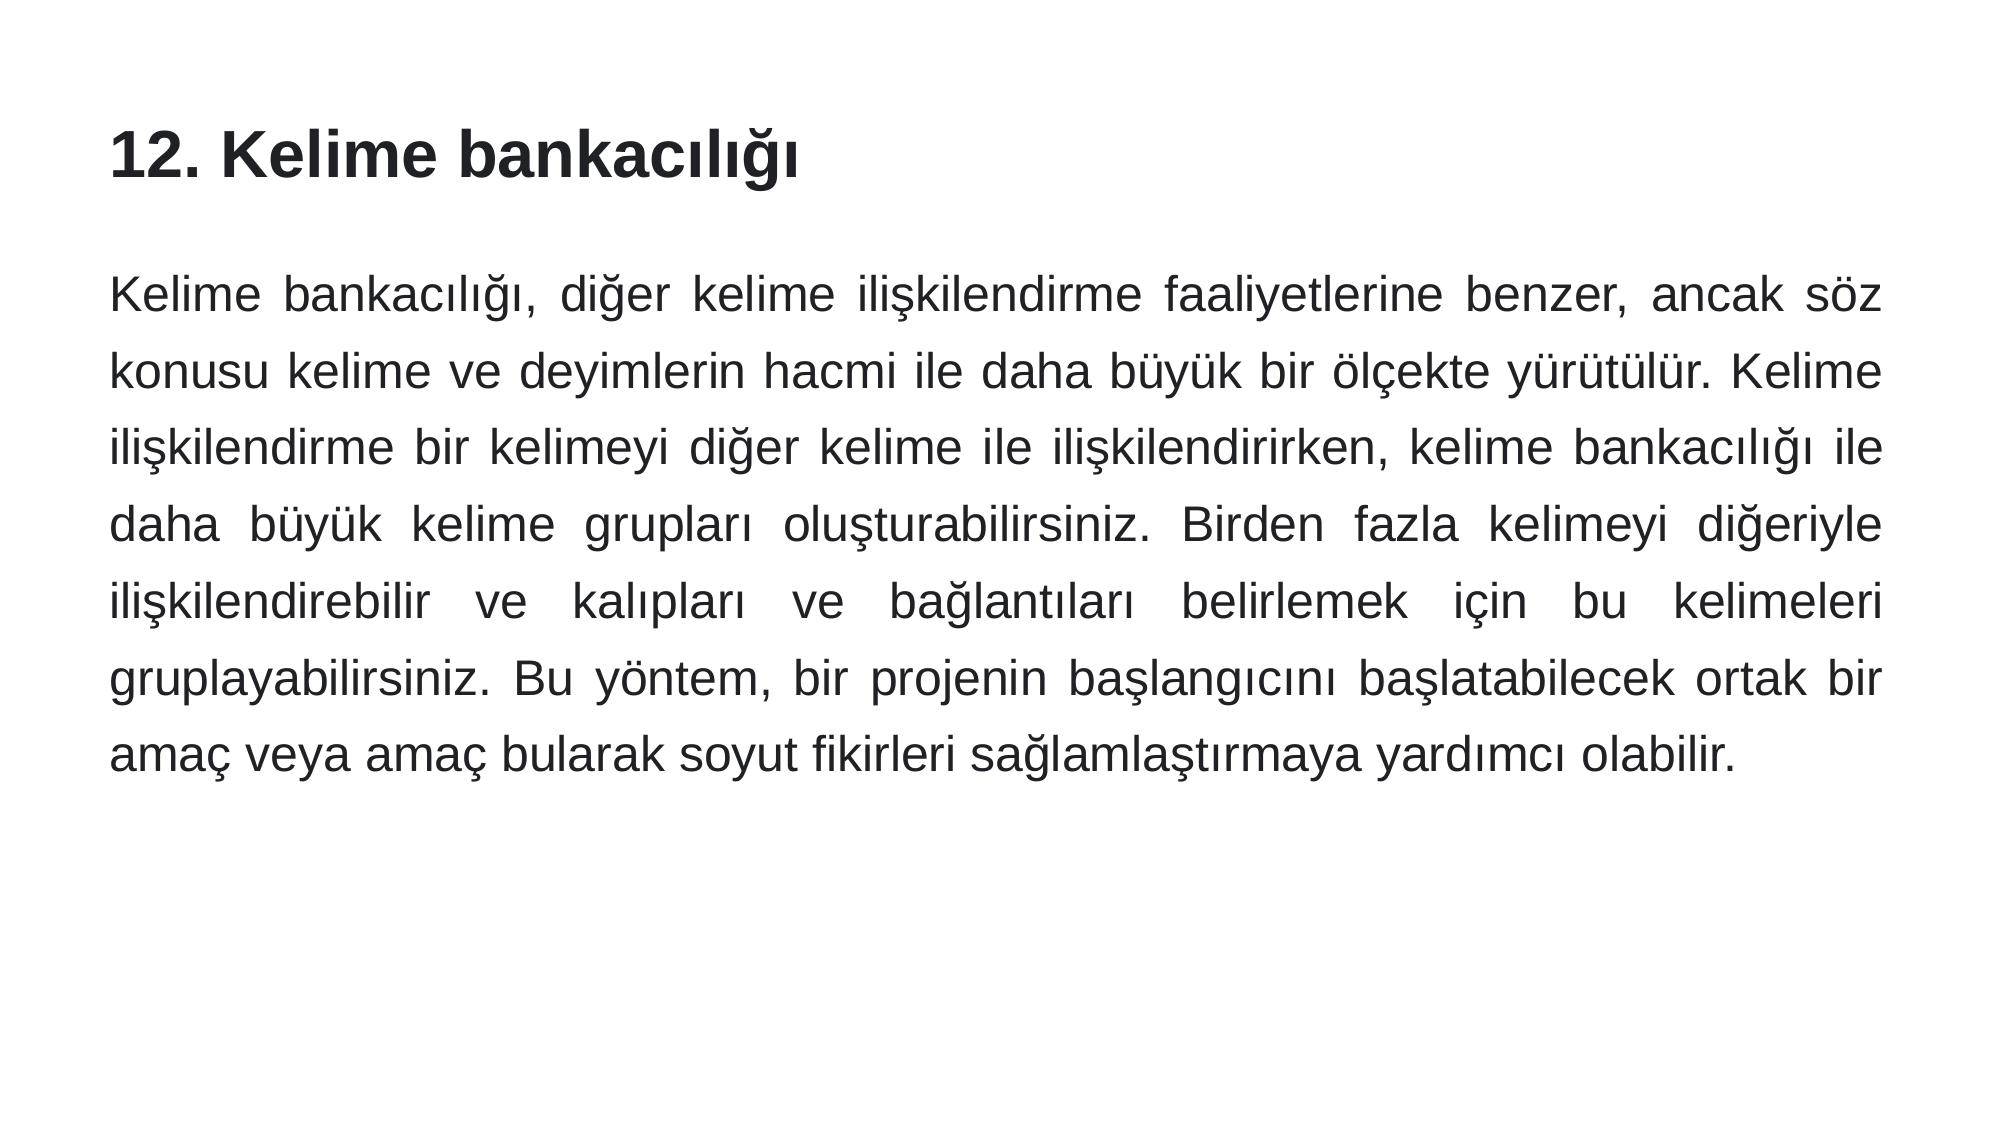

# 12. Kelime bankacılığı
Kelime bankacılığı, diğer kelime ilişkilendirme faaliyetlerine benzer, ancak söz konusu kelime ve deyimlerin hacmi ile daha büyük bir ölçekte yürütülür. Kelime ilişkilendirme bir kelimeyi diğer kelime ile ilişkilendirirken, kelime bankacılığı ile daha büyük kelime grupları oluşturabilirsiniz. Birden fazla kelimeyi diğeriyle ilişkilendirebilir ve kalıpları ve bağlantıları belirlemek için bu kelimeleri gruplayabilirsiniz. Bu yöntem, bir projenin başlangıcını başlatabilecek ortak bir amaç veya amaç bularak soyut fikirleri sağlamlaştırmaya yardımcı olabilir.